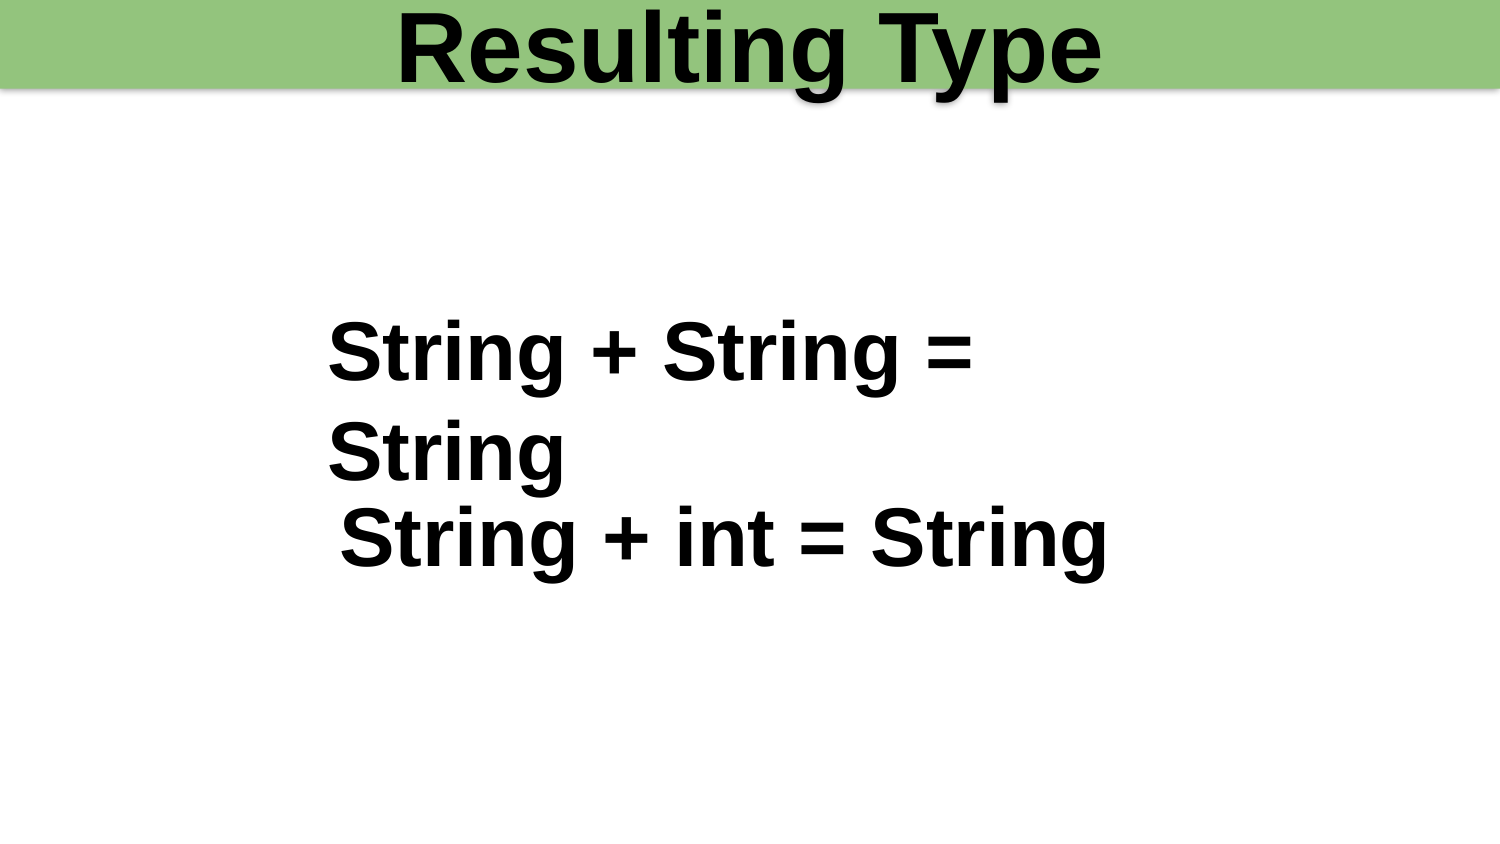

Resulting Type
String + String = String
String + int = String